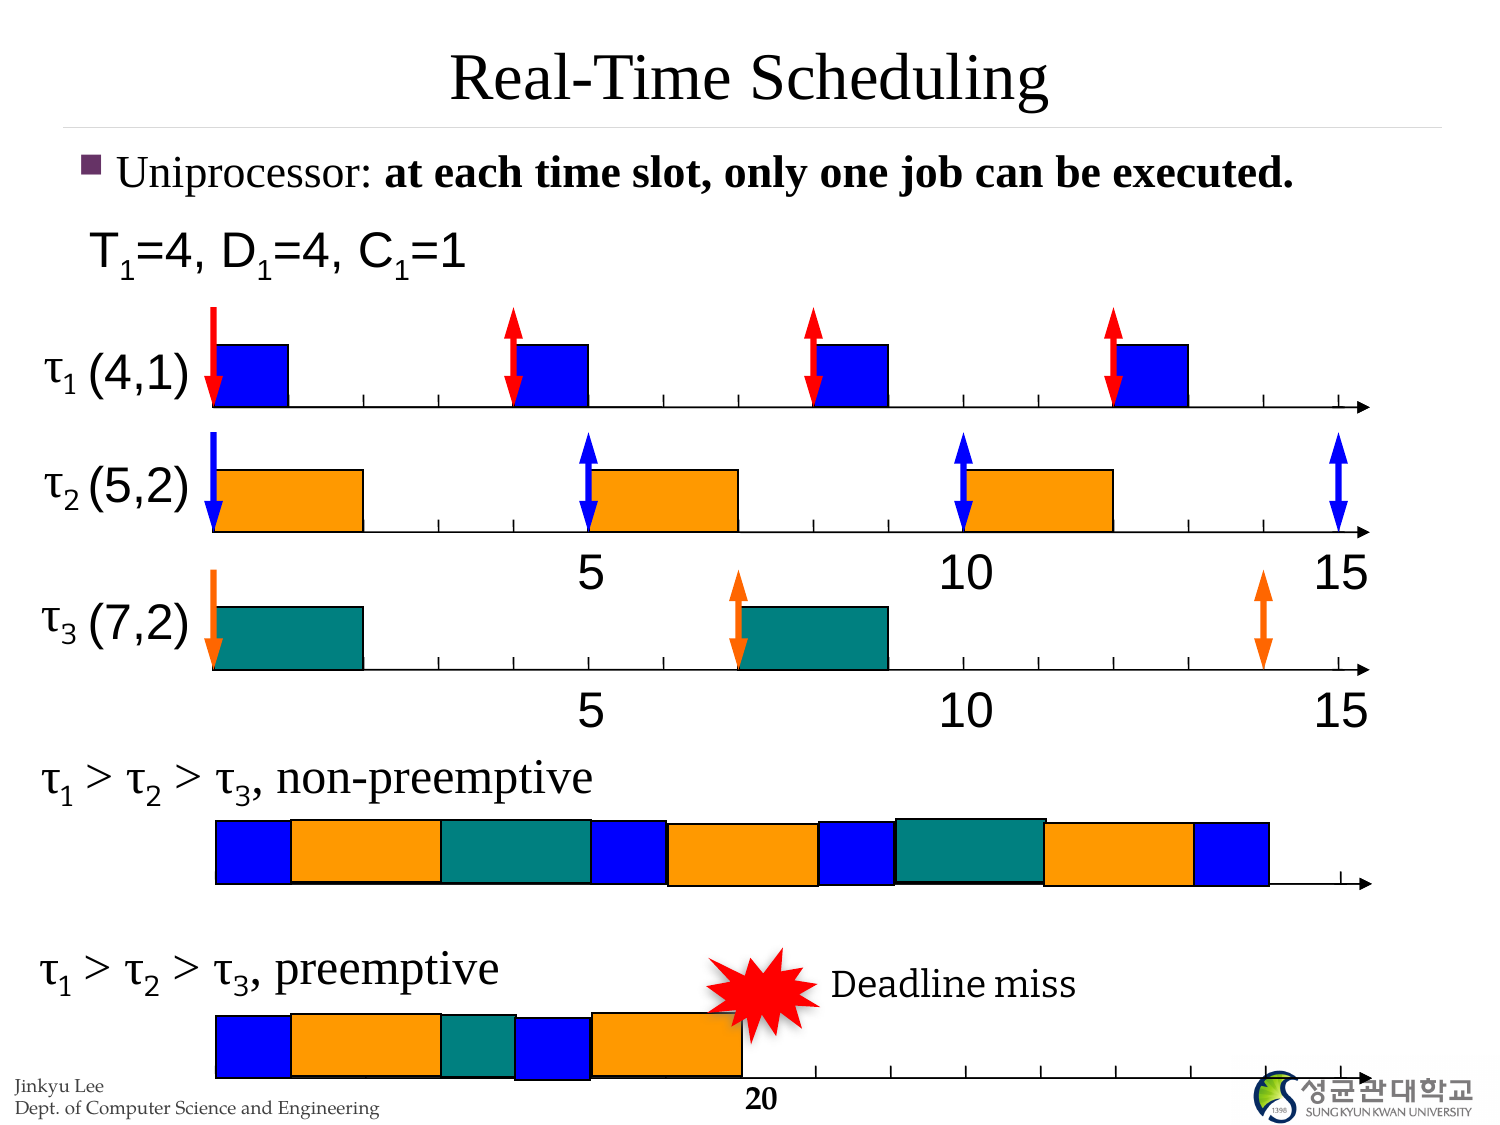

# Real-Time Scheduling
Uniprocessor: at each time slot, only one job can be executed.
T1=4, D1=4, C1=1

τ1
(4,1)

τ2
(5,2)

5
10
15
5
10
15

τ3
(7,2)

τ1 > τ2 > τ3, non-preemptive

τ1 > τ2 > τ3, preemptive

Deadline miss